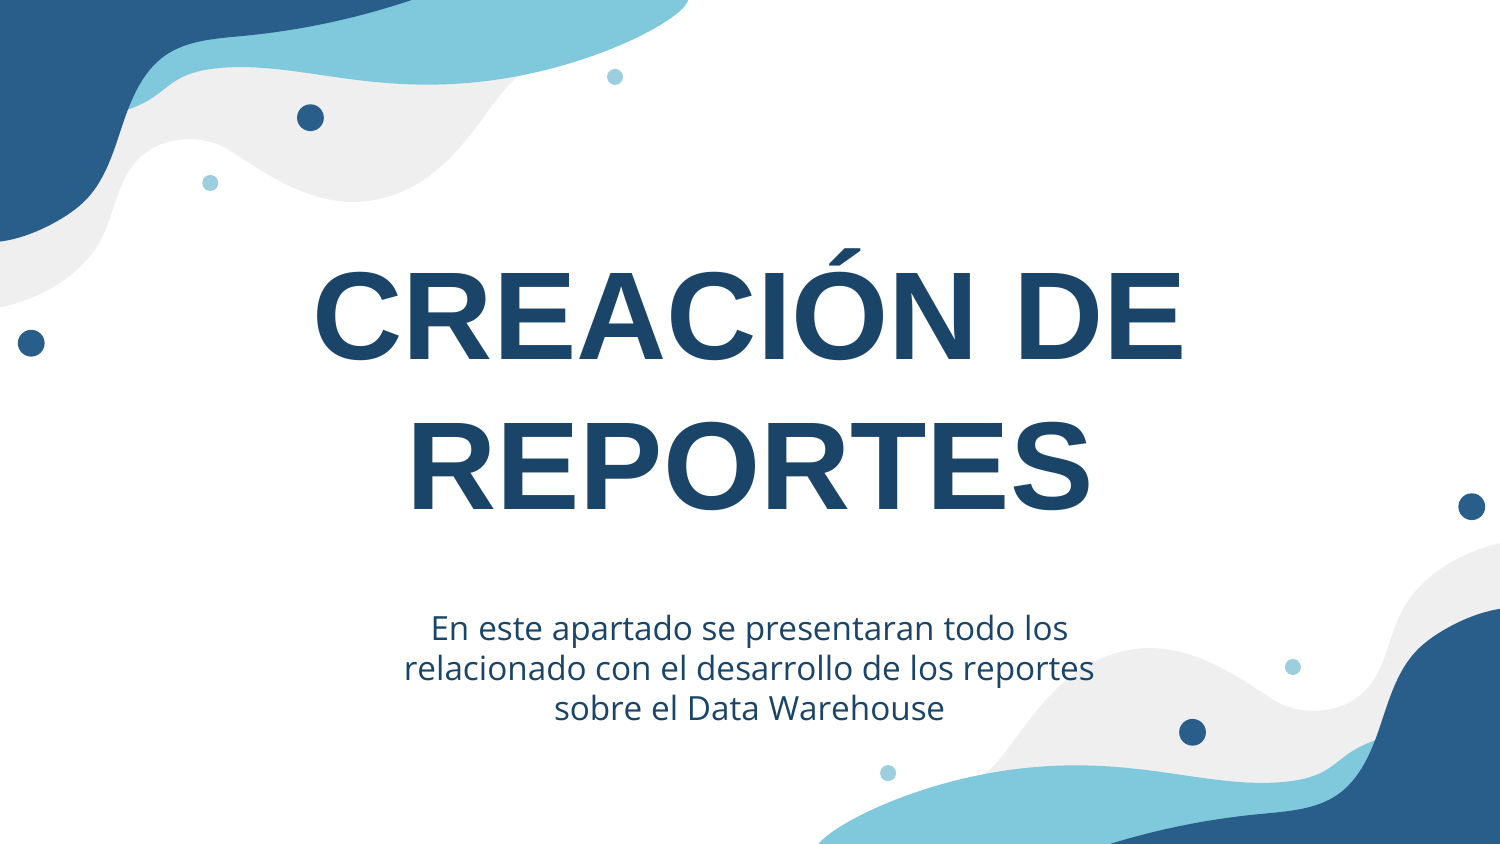

# CREACIÓN DE REPORTES
En este apartado se presentaran todo los relacionado con el desarrollo de los reportes sobre el Data Warehouse